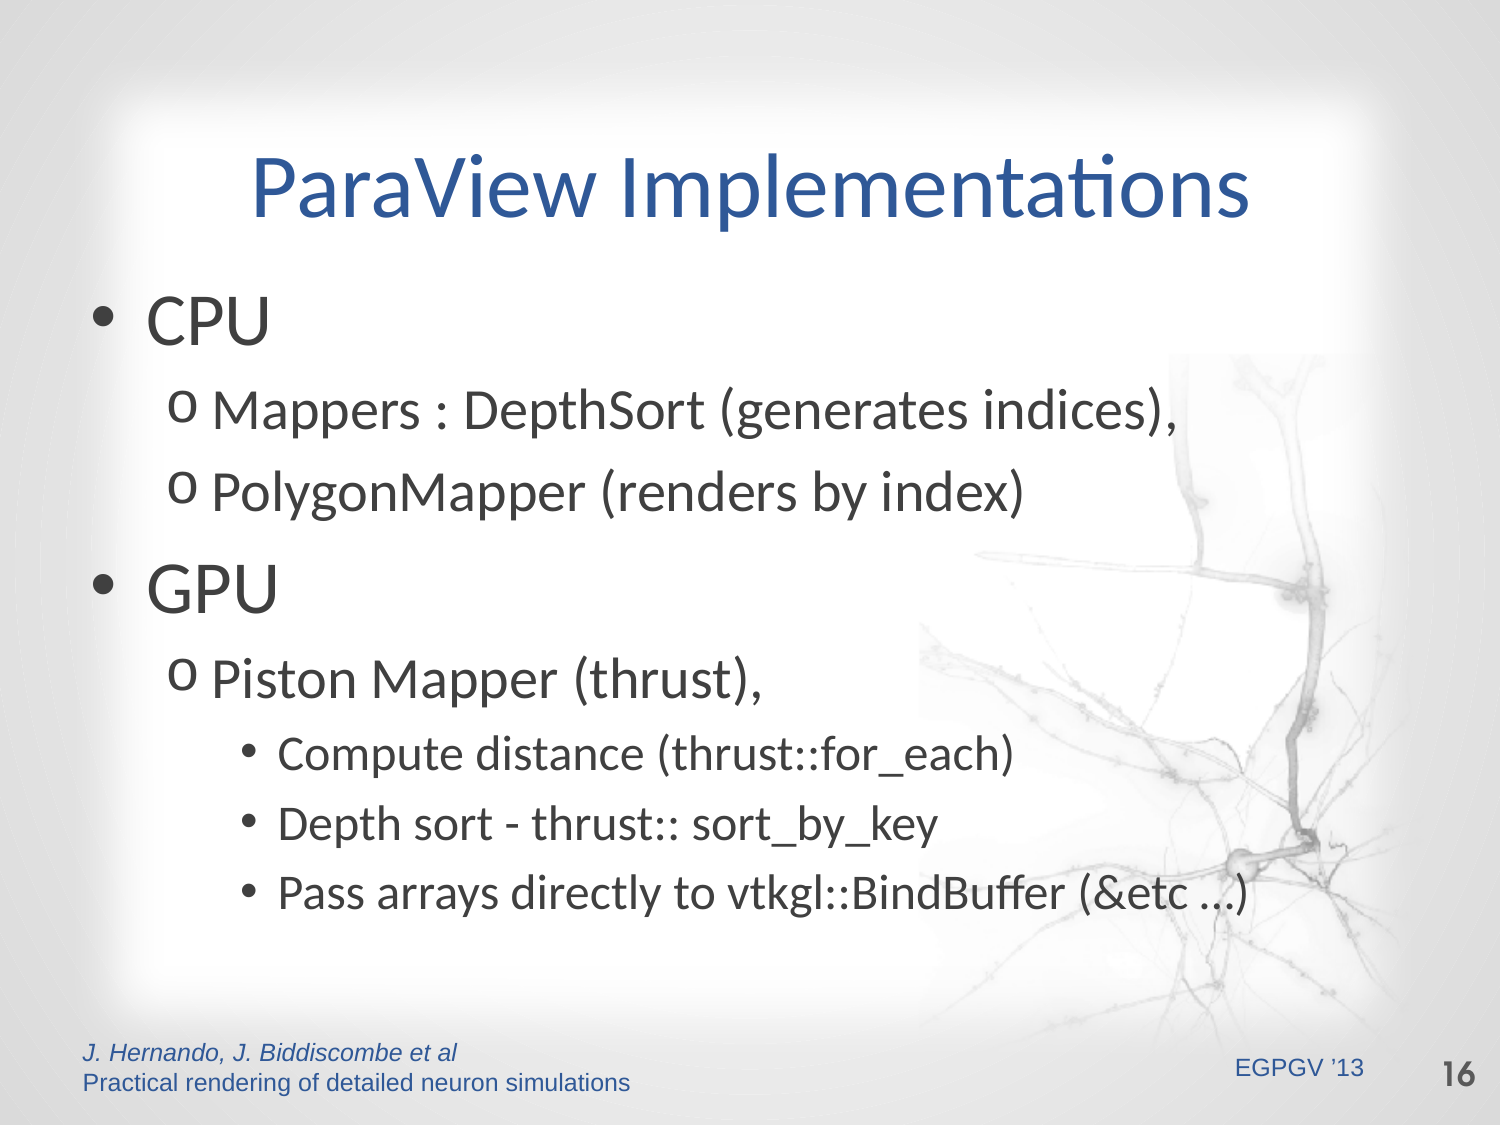

# ParaView Implementations
CPU
Mappers : DepthSort (generates indices),
PolygonMapper (renders by index)
GPU
Piston Mapper (thrust),
Compute distance (thrust::for_each)
Depth sort - thrust:: sort_by_key
Pass arrays directly to vtkgl::BindBuffer (&etc …)
16